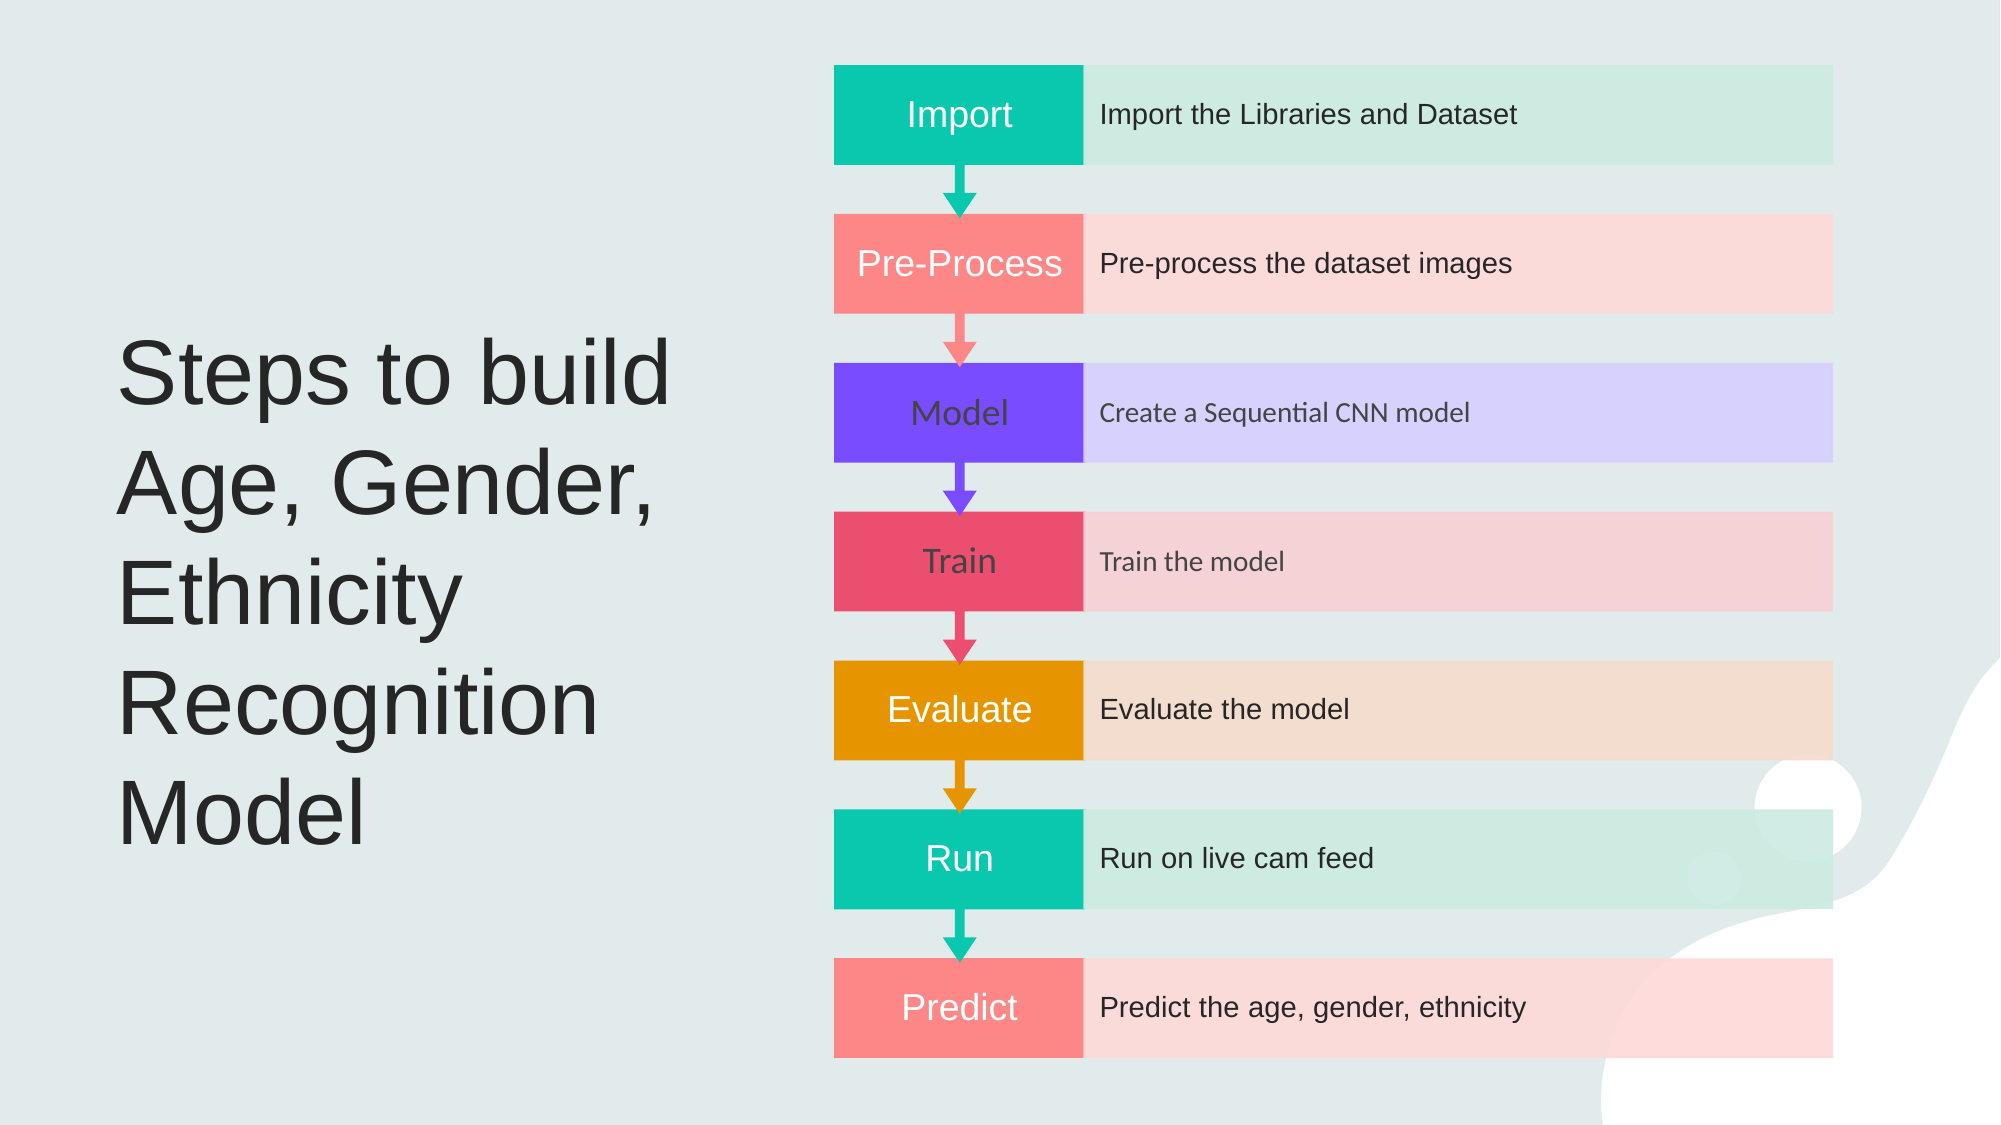

Predict
Predict the age, gender, ethnicity
Run
Run on live cam feed
Evaluate
Evaluate the model
Train
Train the model
Model
Create a Sequential CNN model
Pre-Process
Pre-process the dataset images
Import
Import the Libraries and Dataset
# Steps to build Age, Gender, Ethnicity Recognition Model